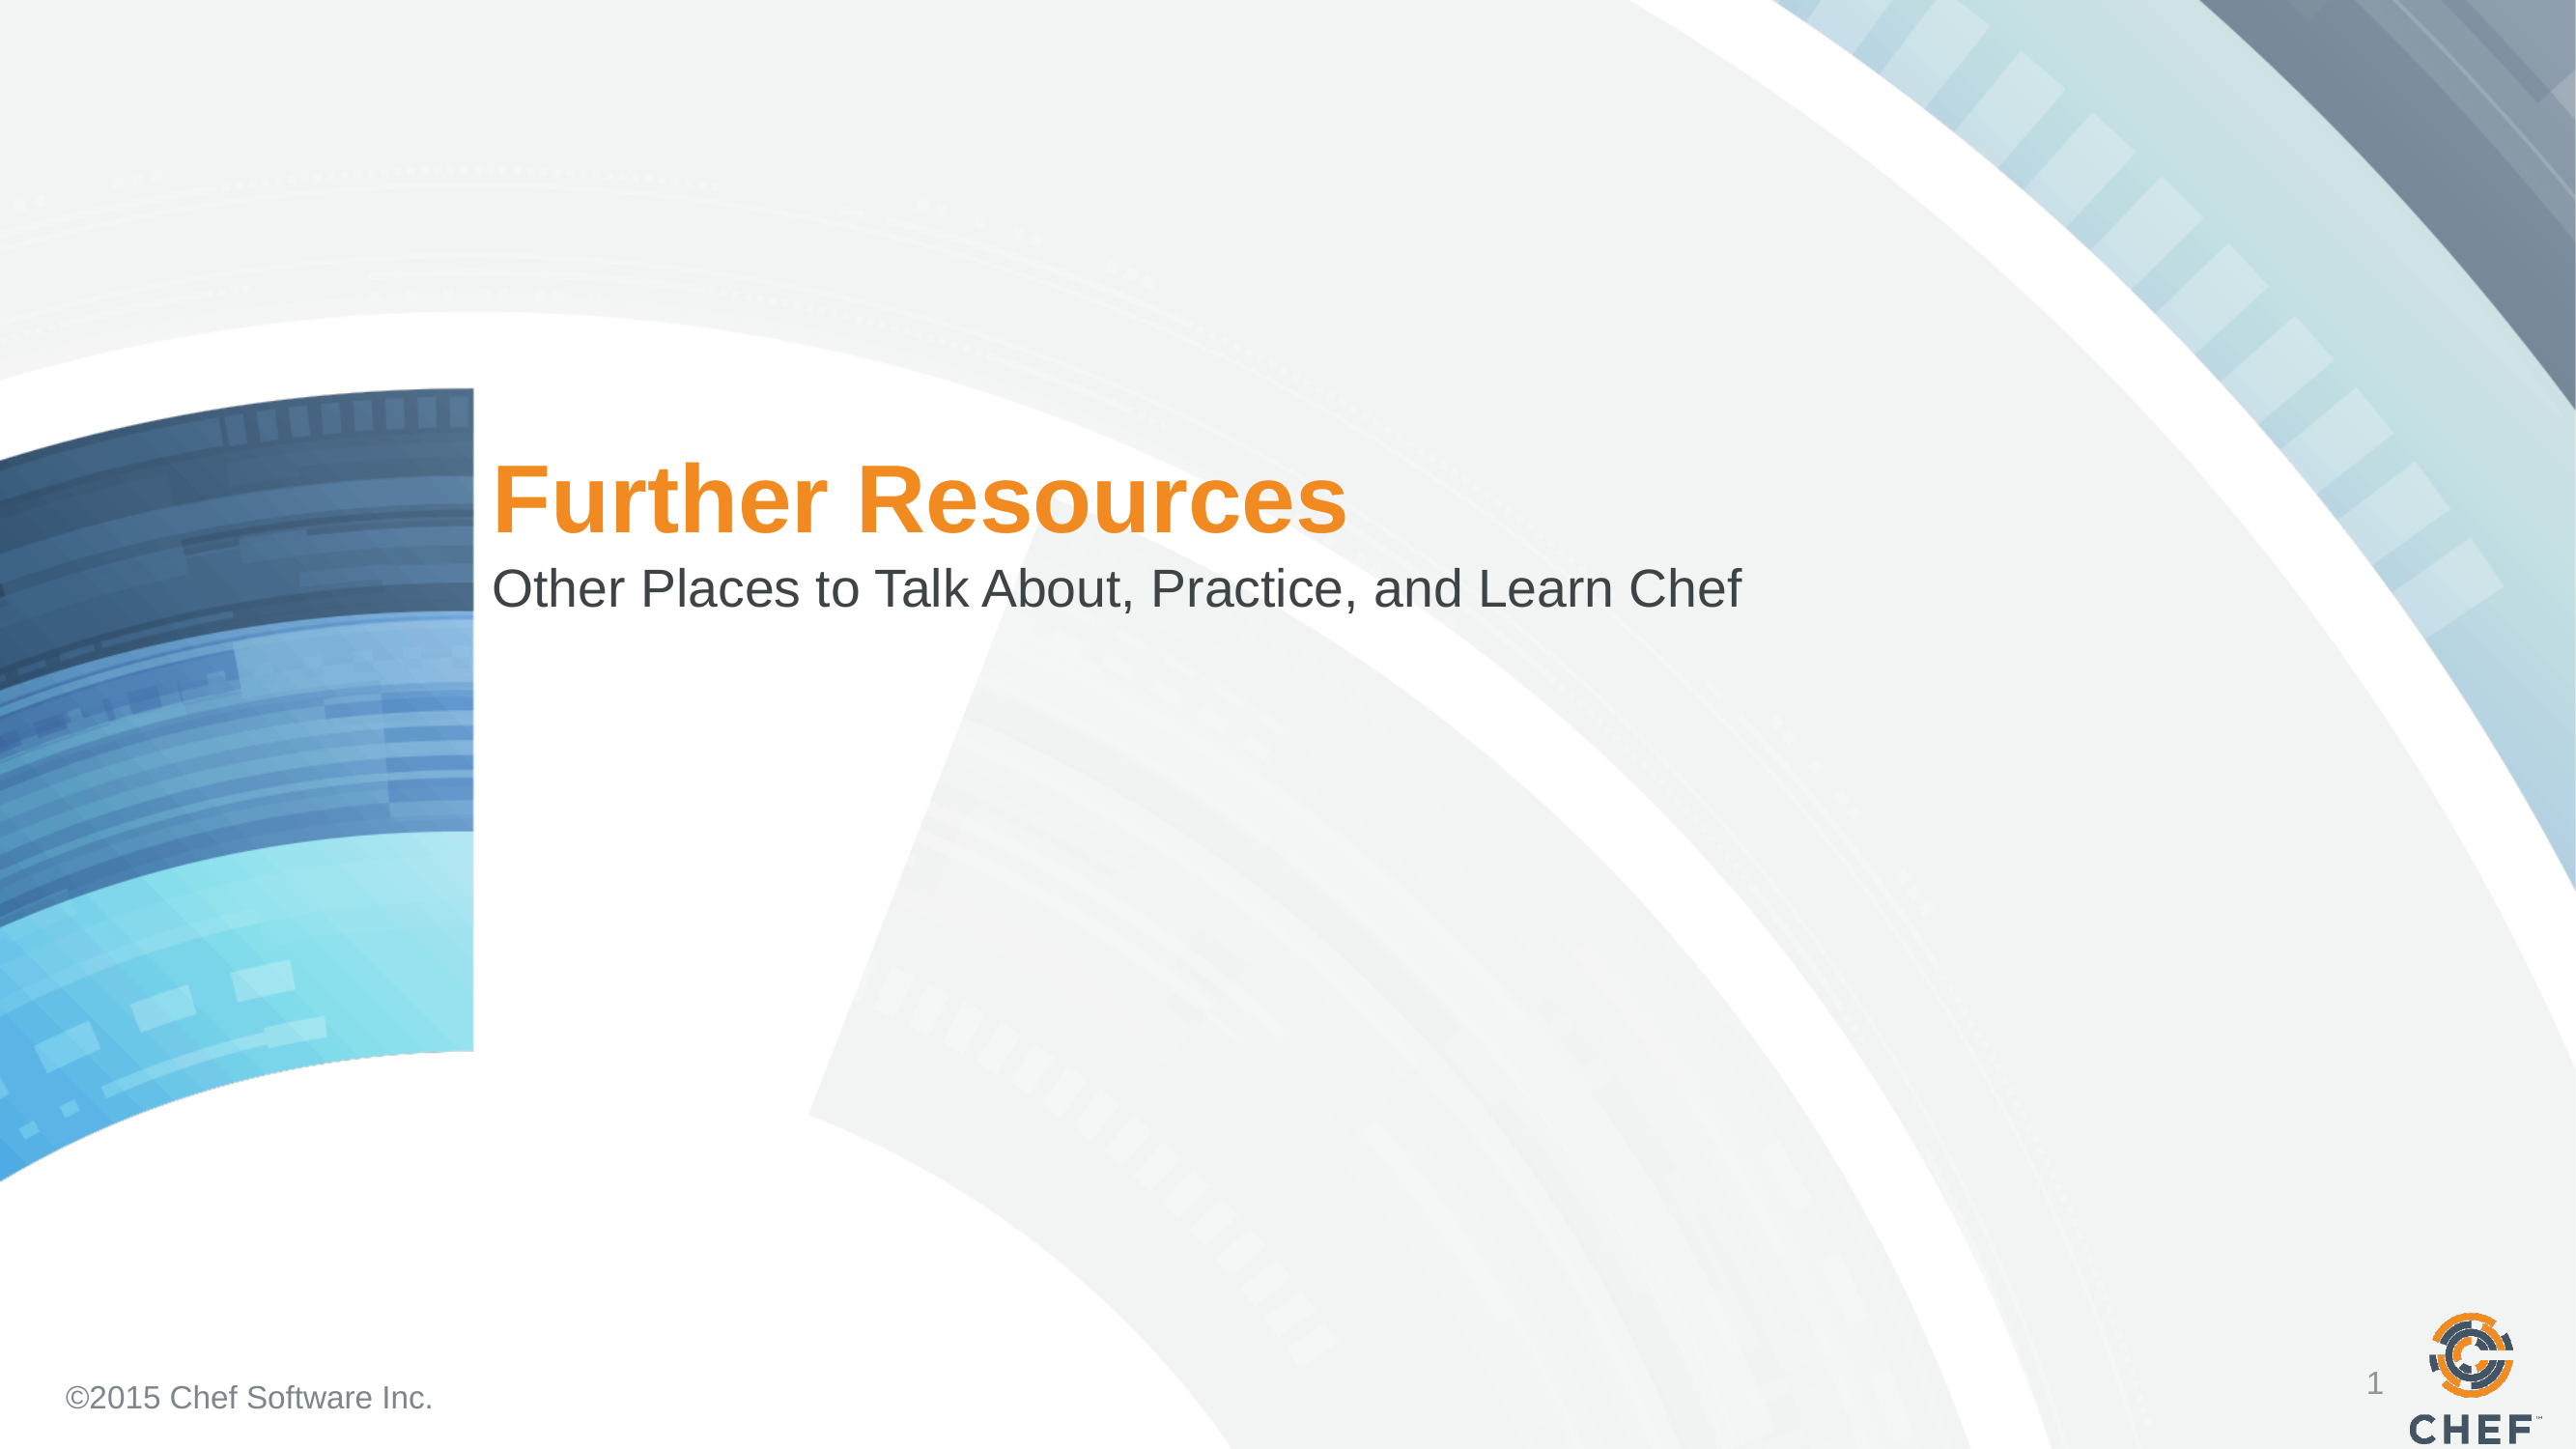

# Further Resources
Other Places to Talk About, Practice, and Learn Chef
1
©2015 Chef Software Inc.